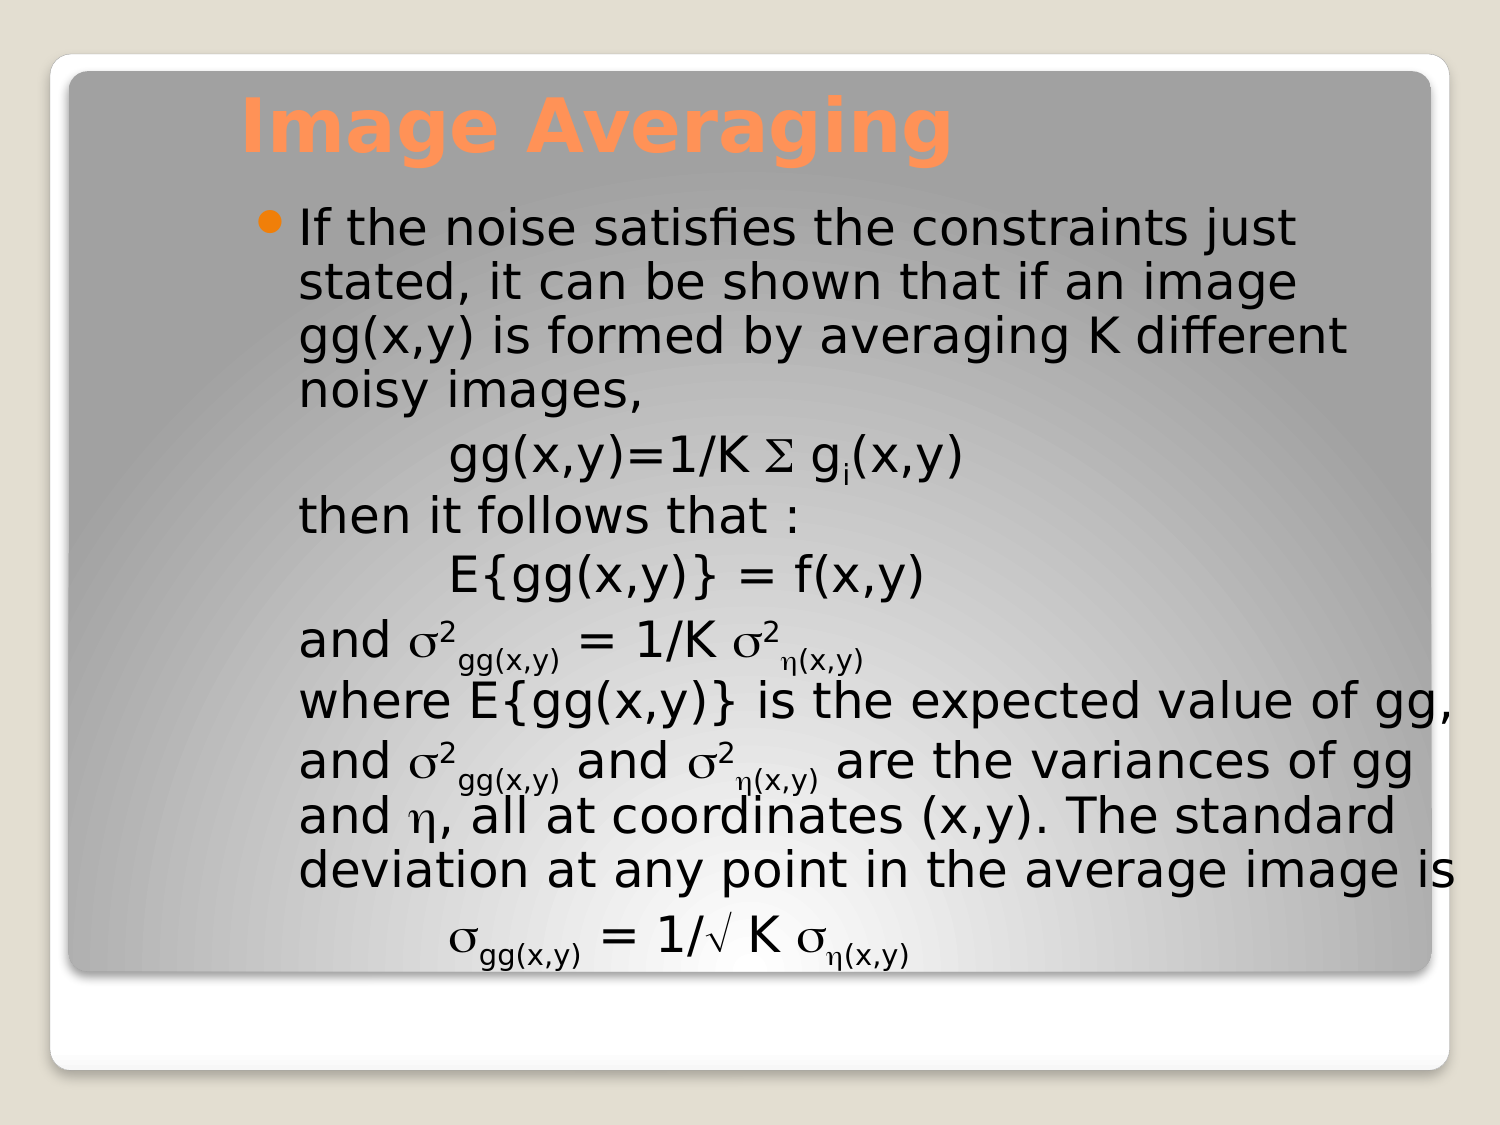

# Image Averaging
If the noise satisfies the constraints just stated, it can be shown that if an image gg(x,y) is formed by averaging K different noisy images,
		gg(x,y)=1/K Σ gi(x,y)
	then it follows that :
		E{gg(x,y)} = f(x,y)
	and σ2gg(x,y) = 1/K σ2η(x,y)
	where E{gg(x,y)} is the expected value of gg, and σ2gg(x,y) and σ2η(x,y) are the variances of gg and η, all at coordinates (x,y). The standard deviation at any point in the average image is
		σgg(x,y) = 1/√ K ση(x,y)